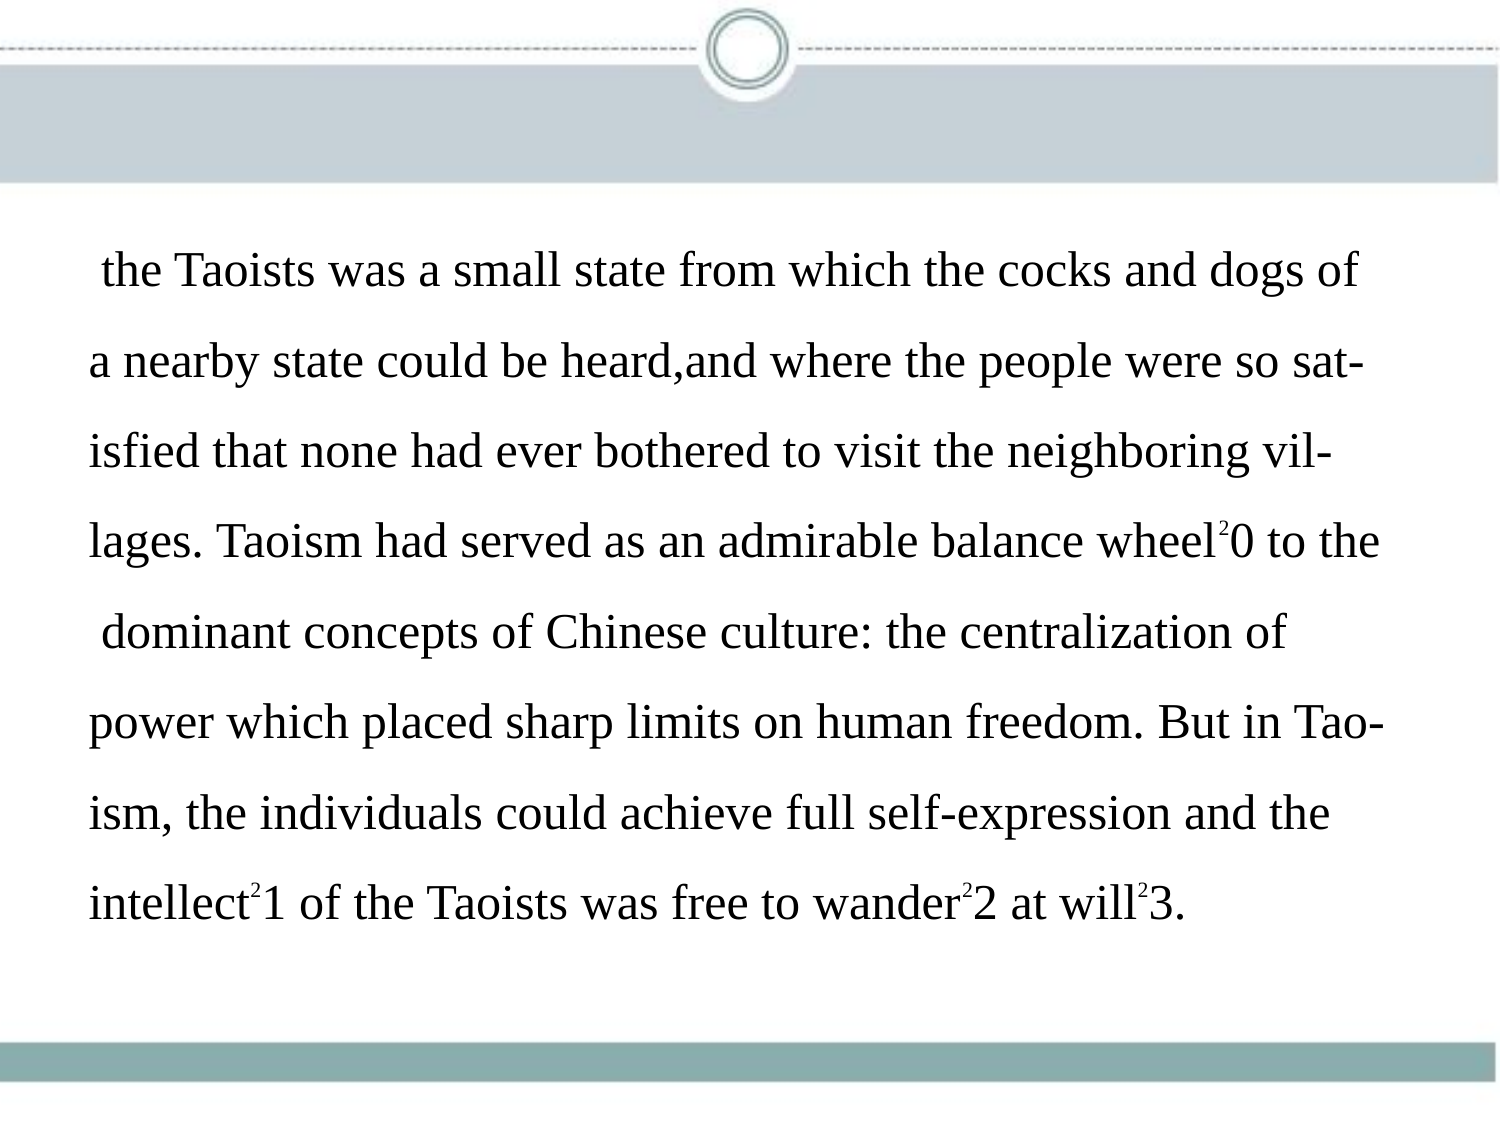

the Taoists was a small state from which the cocks and dogs of
a nearby state could be heard,and where the people were so sat-
isfied that none had ever bothered to visit the neighboring vil-
lages. Taoism had served as an admirable balance wheel20 to the
 dominant concepts of Chinese culture: the centralization of
power which placed sharp limits on human freedom. But in Tao-
ism, the individuals could achieve full self-expression and the
intellect21 of the Taoists was free to wander22 at will23.